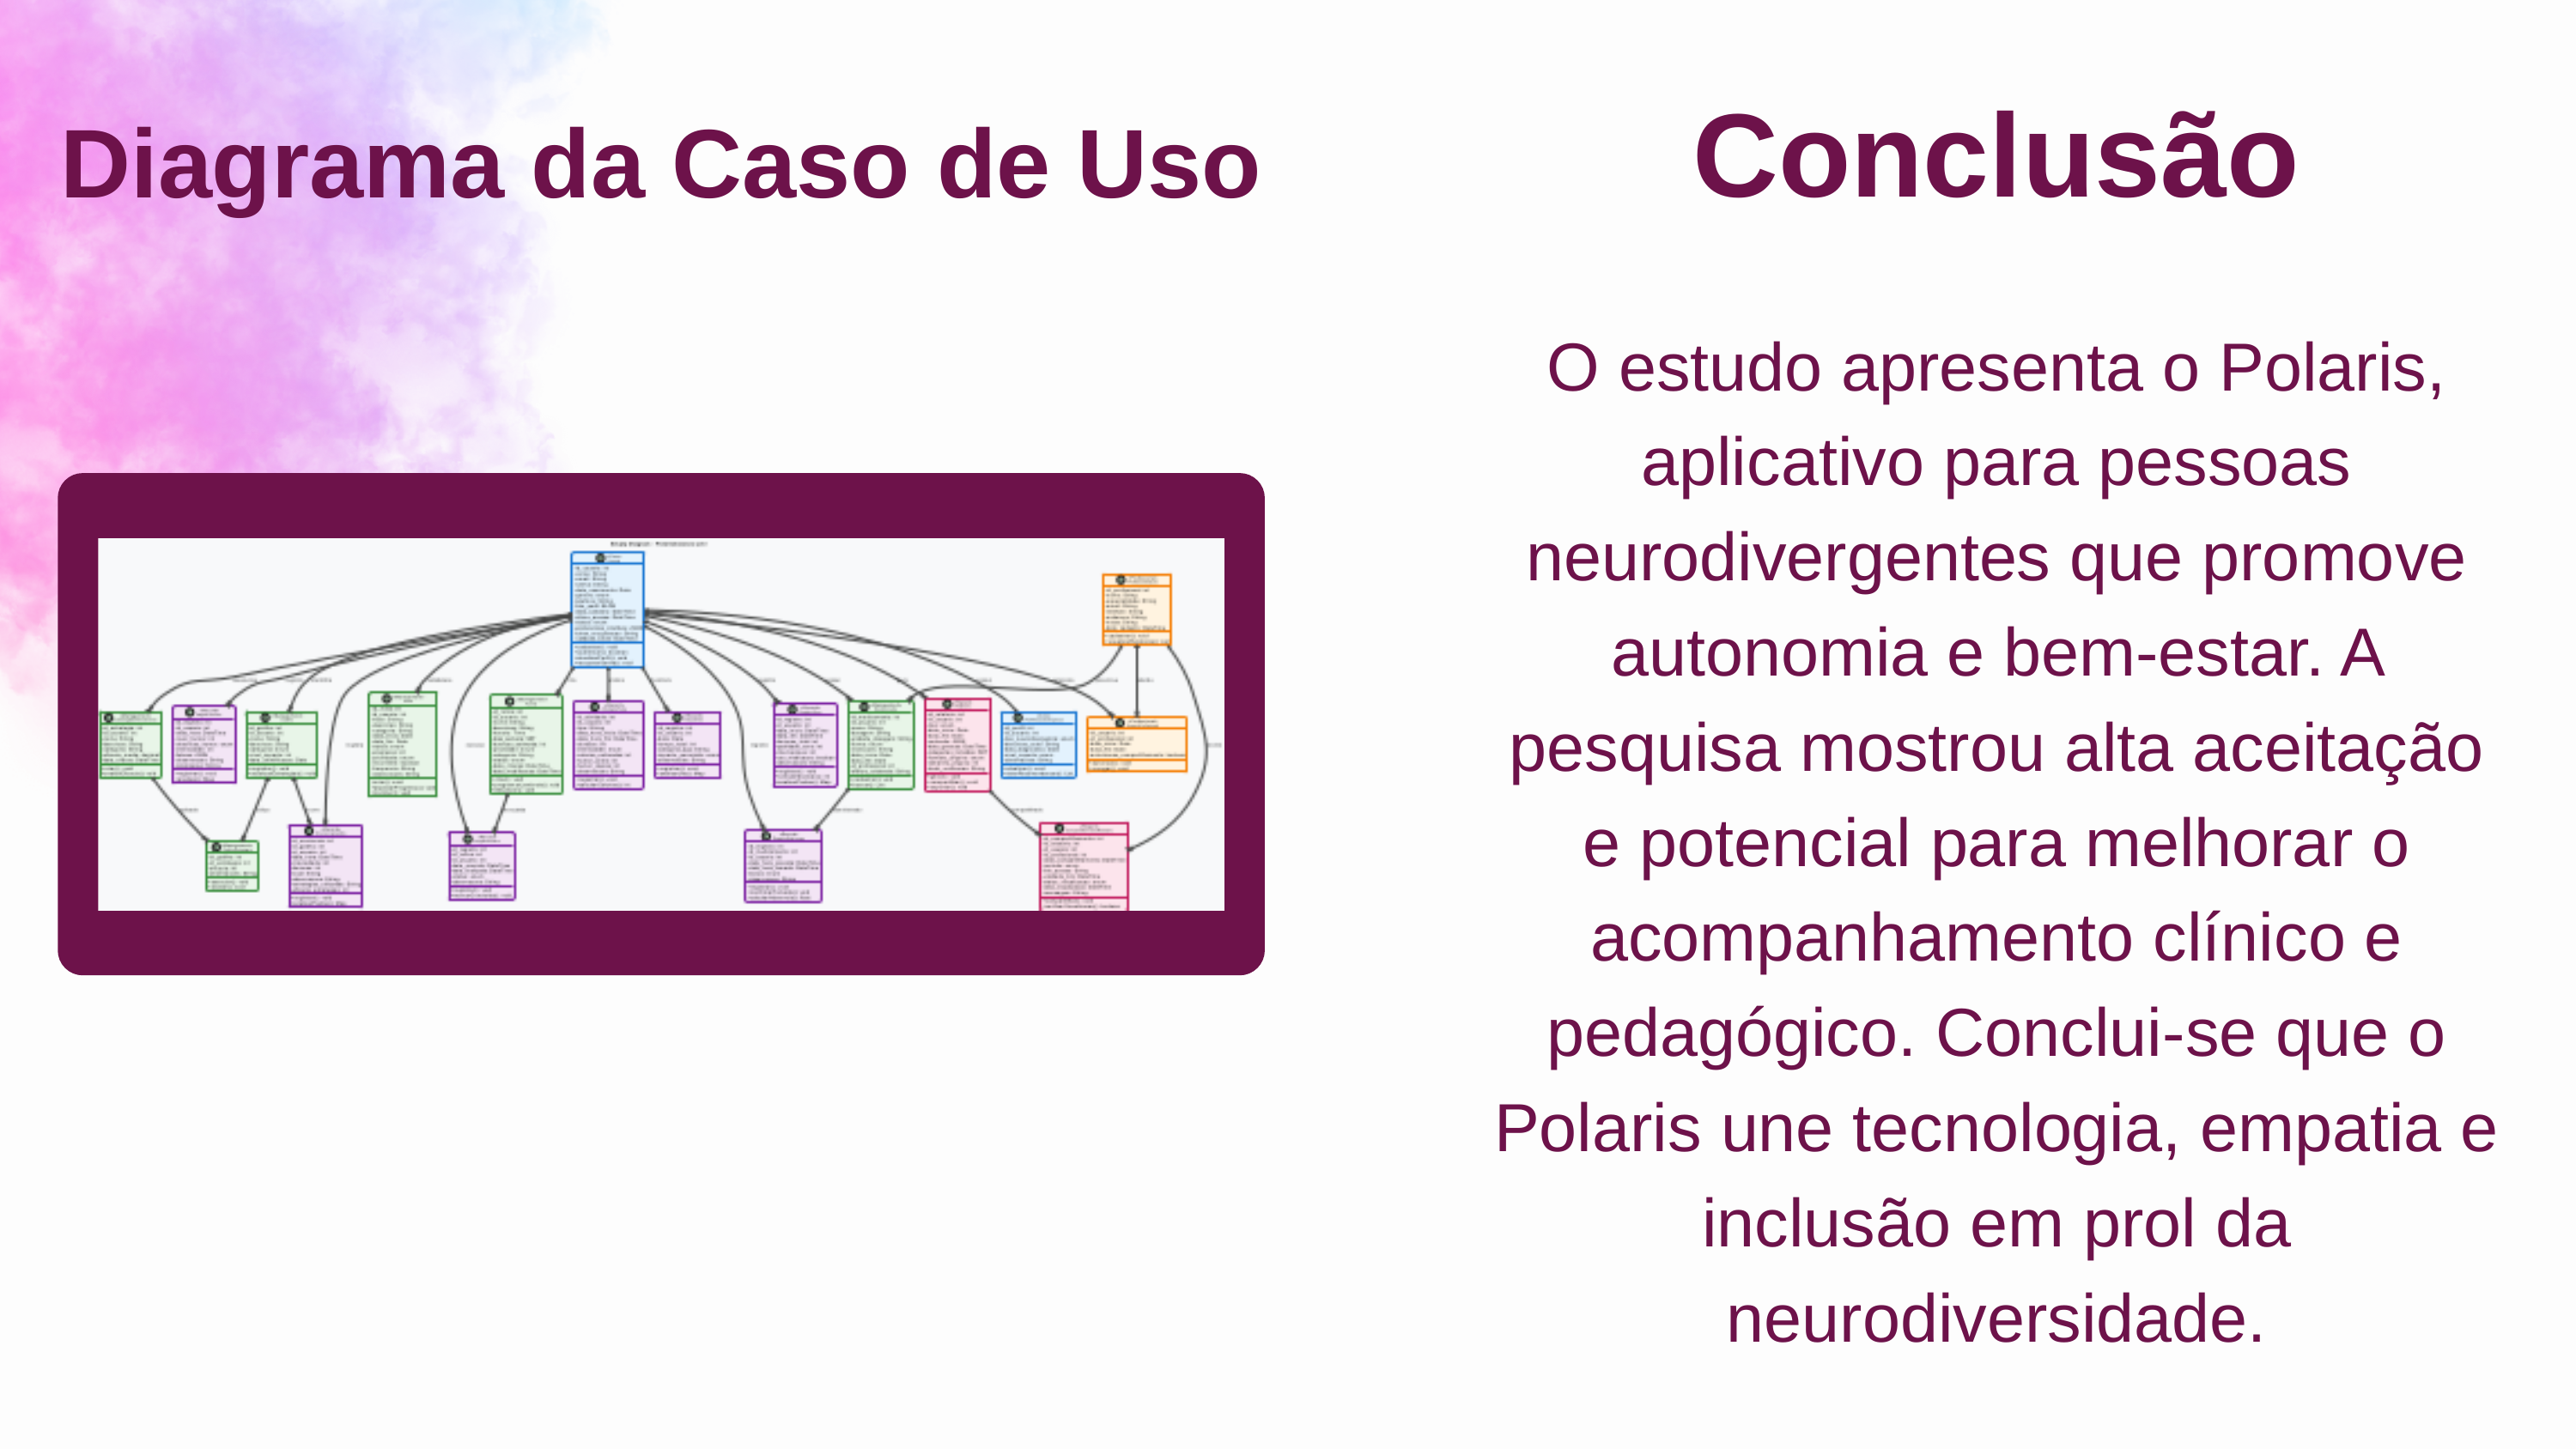

Conclusão
Diagrama da Caso de Uso
O estudo apresenta o Polaris, aplicativo para pessoas neurodivergentes que promove autonomia e bem-estar. A pesquisa mostrou alta aceitação e potencial para melhorar o acompanhamento clínico e pedagógico. Conclui-se que o Polaris une tecnologia, empatia e inclusão em prol da neurodiversidade.